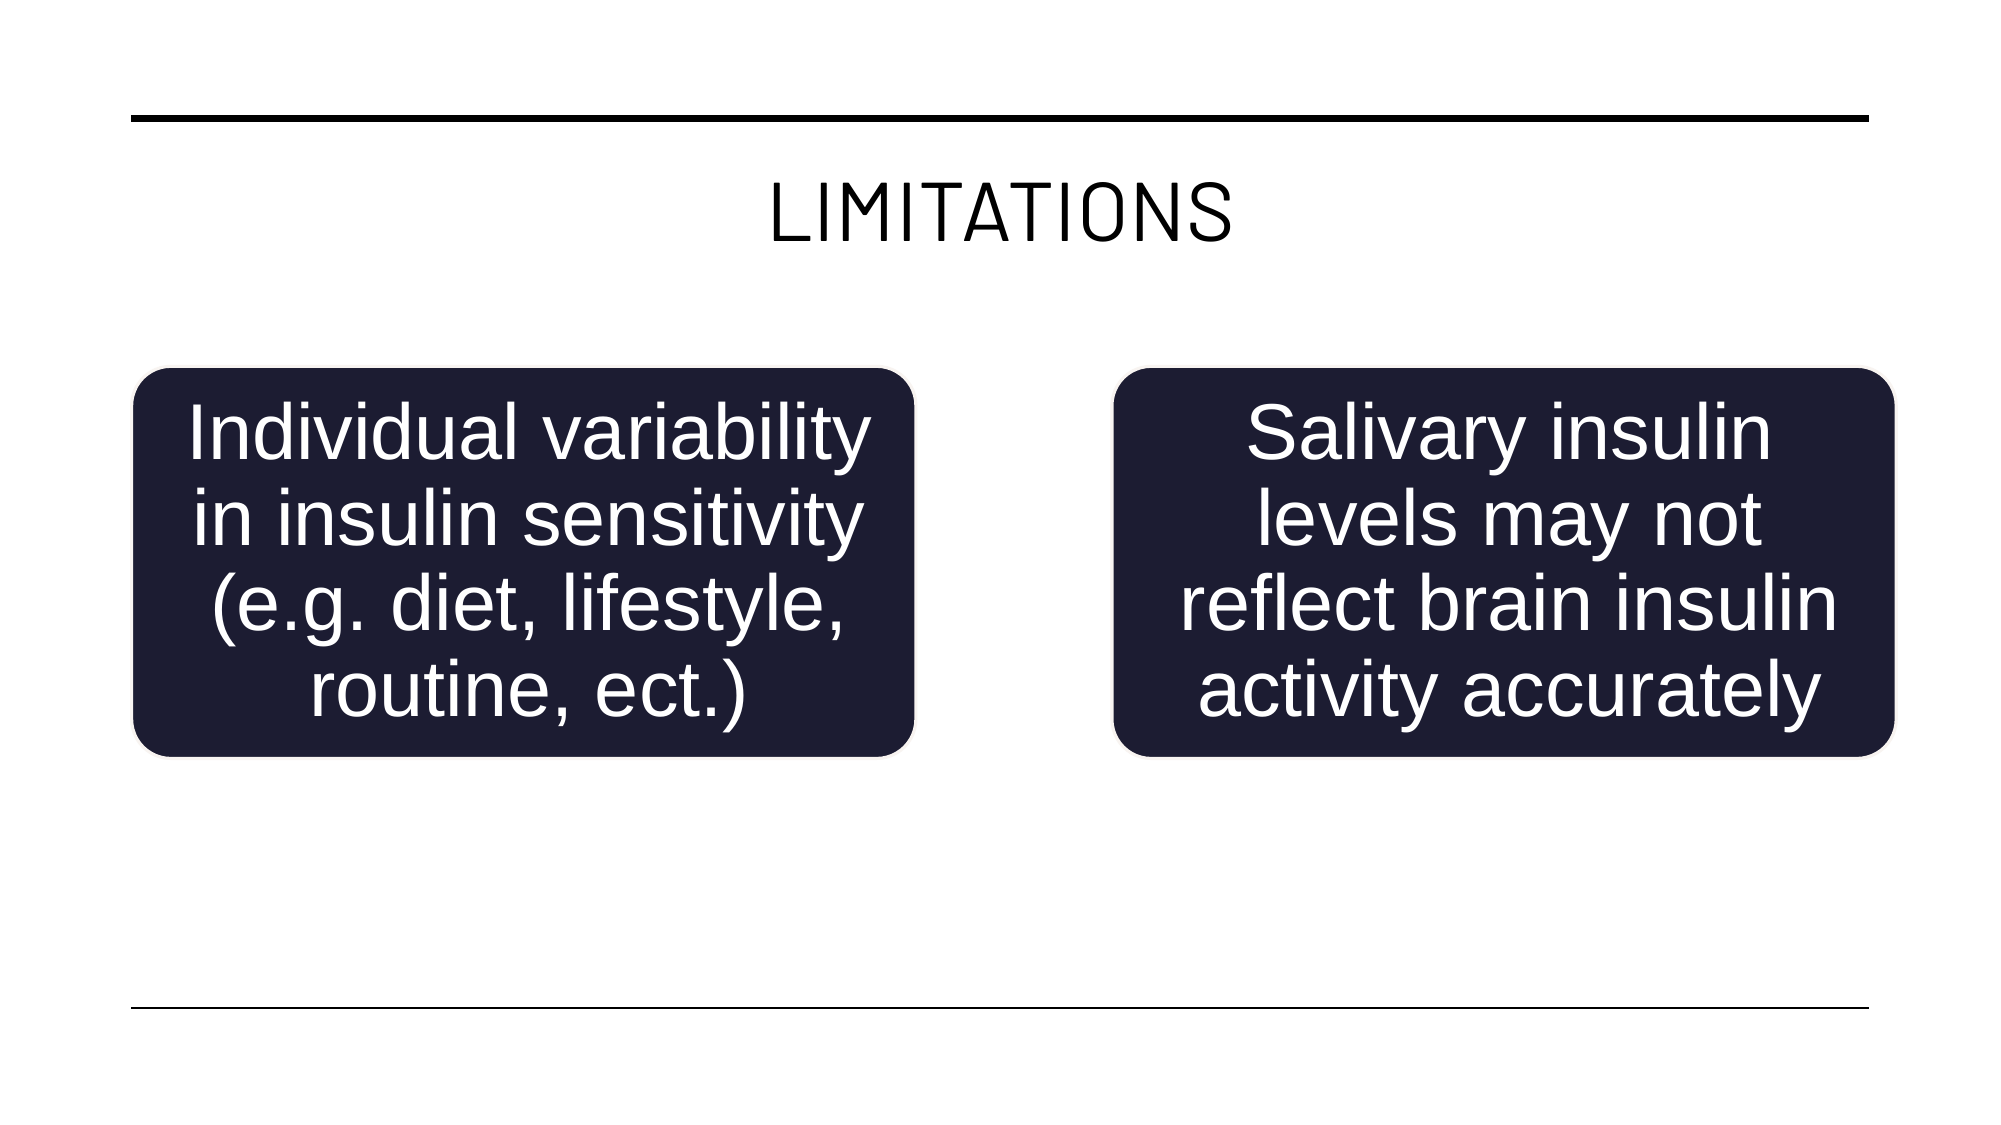

Individual variability in insulin sensitivity (e.g. diet, lifestyle, routine, ect.)
Salivary insulin levels may not reflect brain insulin activity accurately
# Limitations